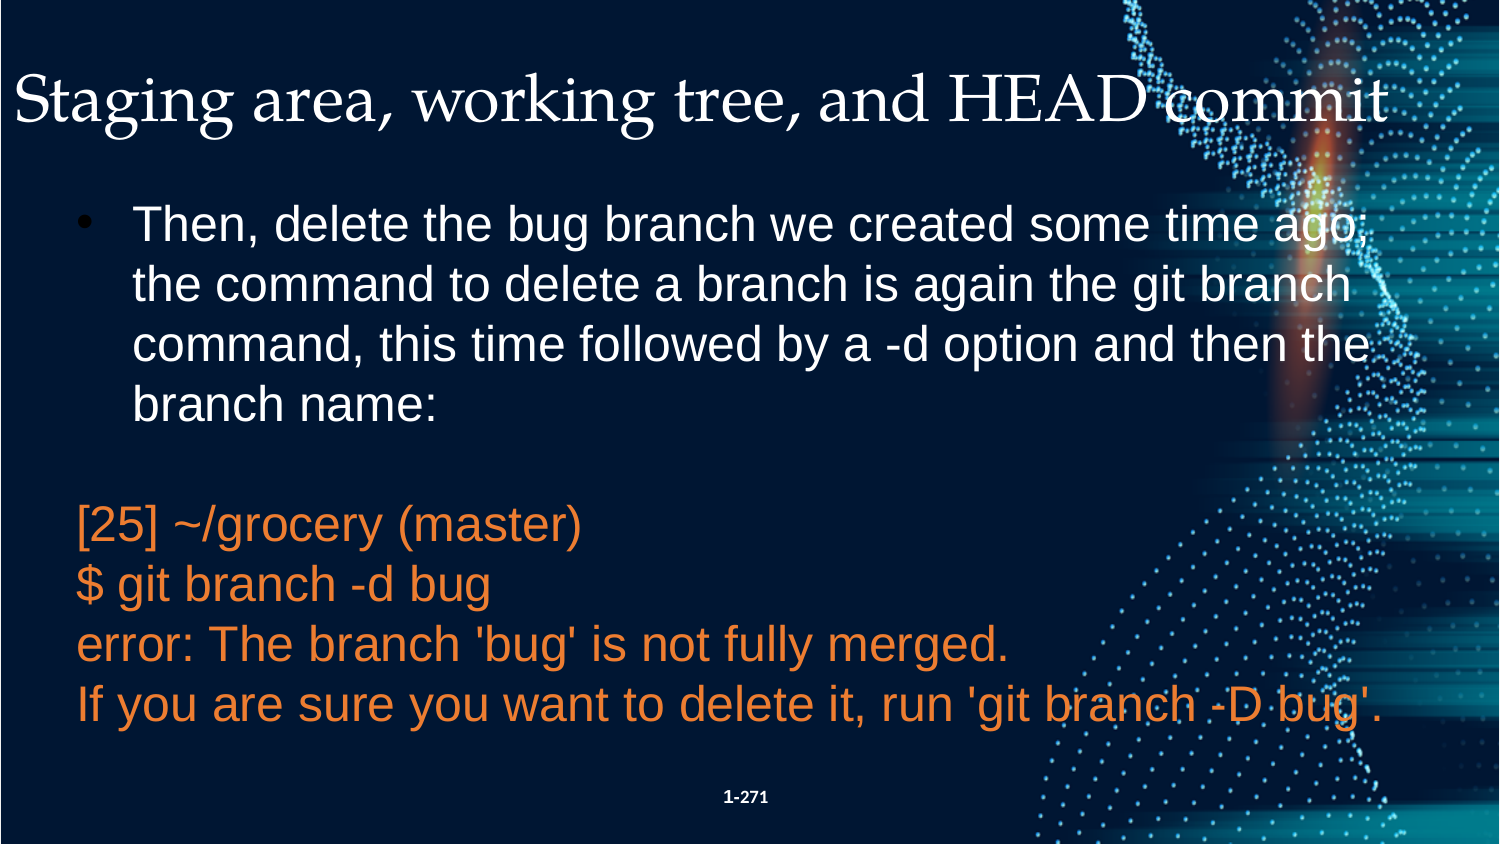

Staging area, working tree, and HEAD commit
Then, delete the bug branch we created some time ago; the command to delete a branch is again the git branch command, this time followed by a -d option and then the branch name:

[25] ~/grocery (master)
$ git branch -d bug
error: The branch 'bug' is not fully merged.
If you are sure you want to delete it, run 'git branch -D bug'.

1-271